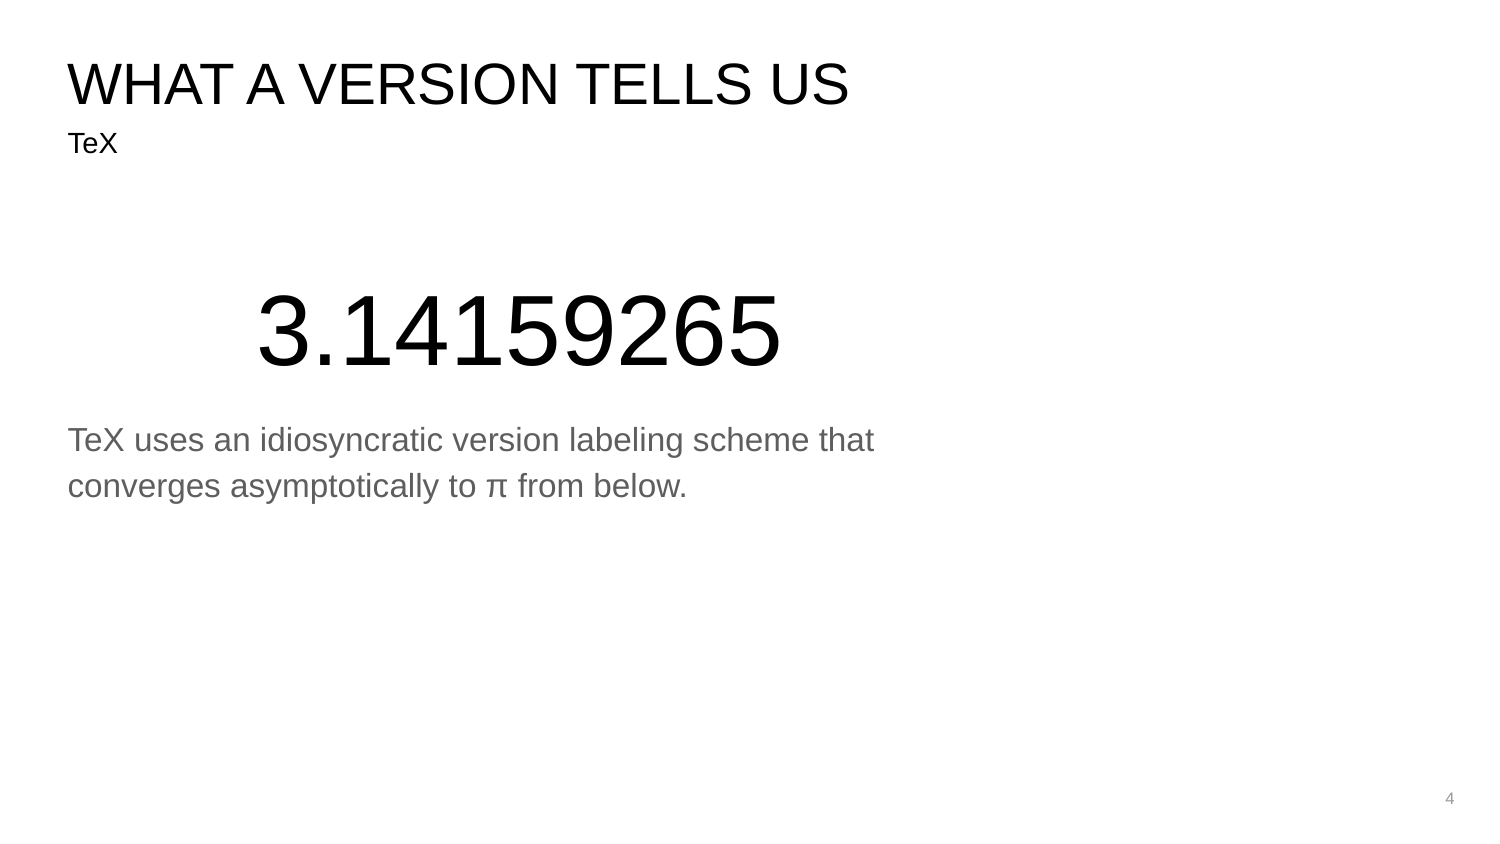

# WHAT A VERSION TELLS US
TeX
3.14159265
TeX uses an idiosyncratic version labeling scheme that converges asymptotically to π from below.

4